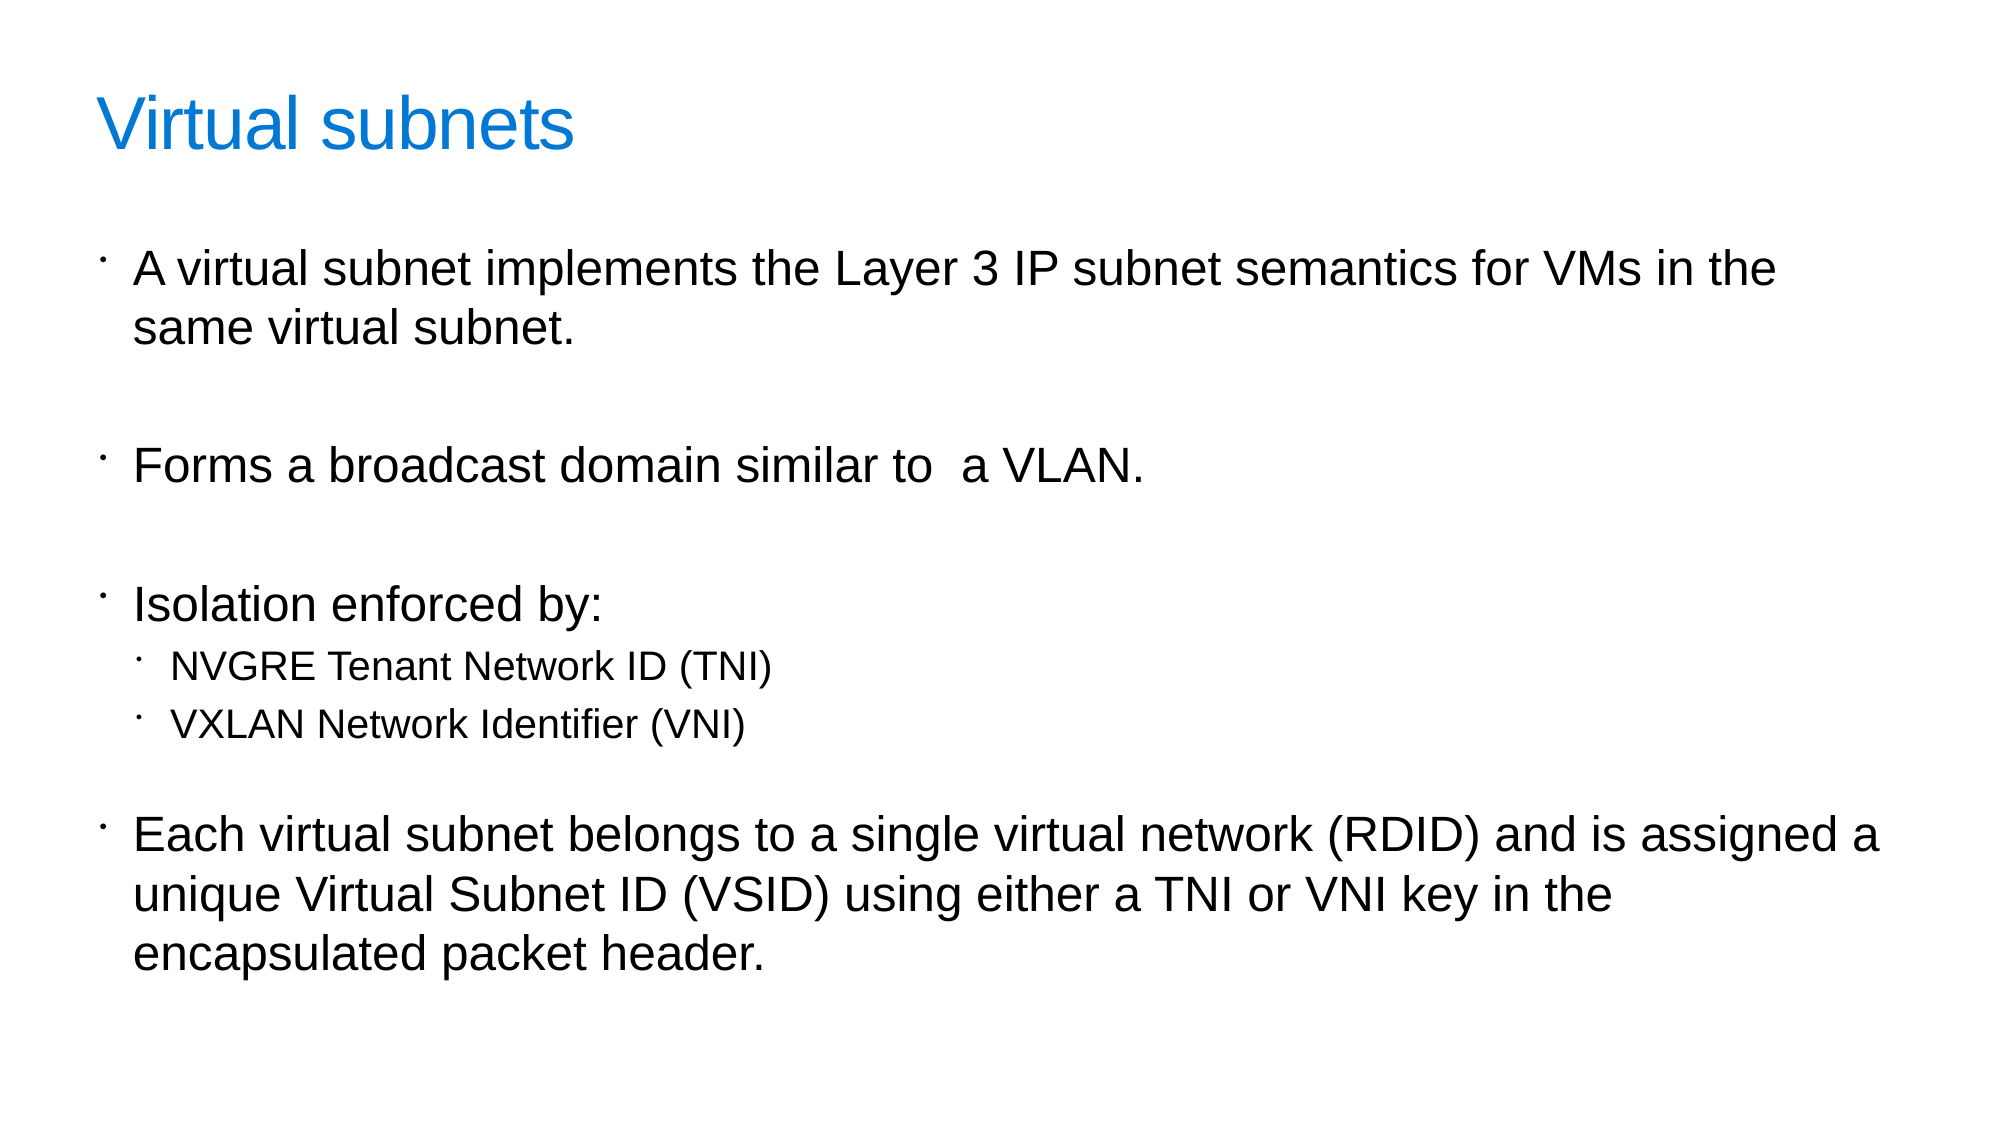

# Virtual subnets
A virtual subnet implements the Layer 3 IP subnet semantics for VMs in the same virtual subnet.

Forms a broadcast domain similar to  a VLAN.

Isolation enforced by:
NVGRE Tenant Network ID (TNI)
VXLAN Network Identifier (VNI)

Each virtual subnet belongs to a single virtual network (RDID) and is assigned a unique Virtual Subnet ID (VSID) using either a TNI or VNI key in the encapsulated packet header.